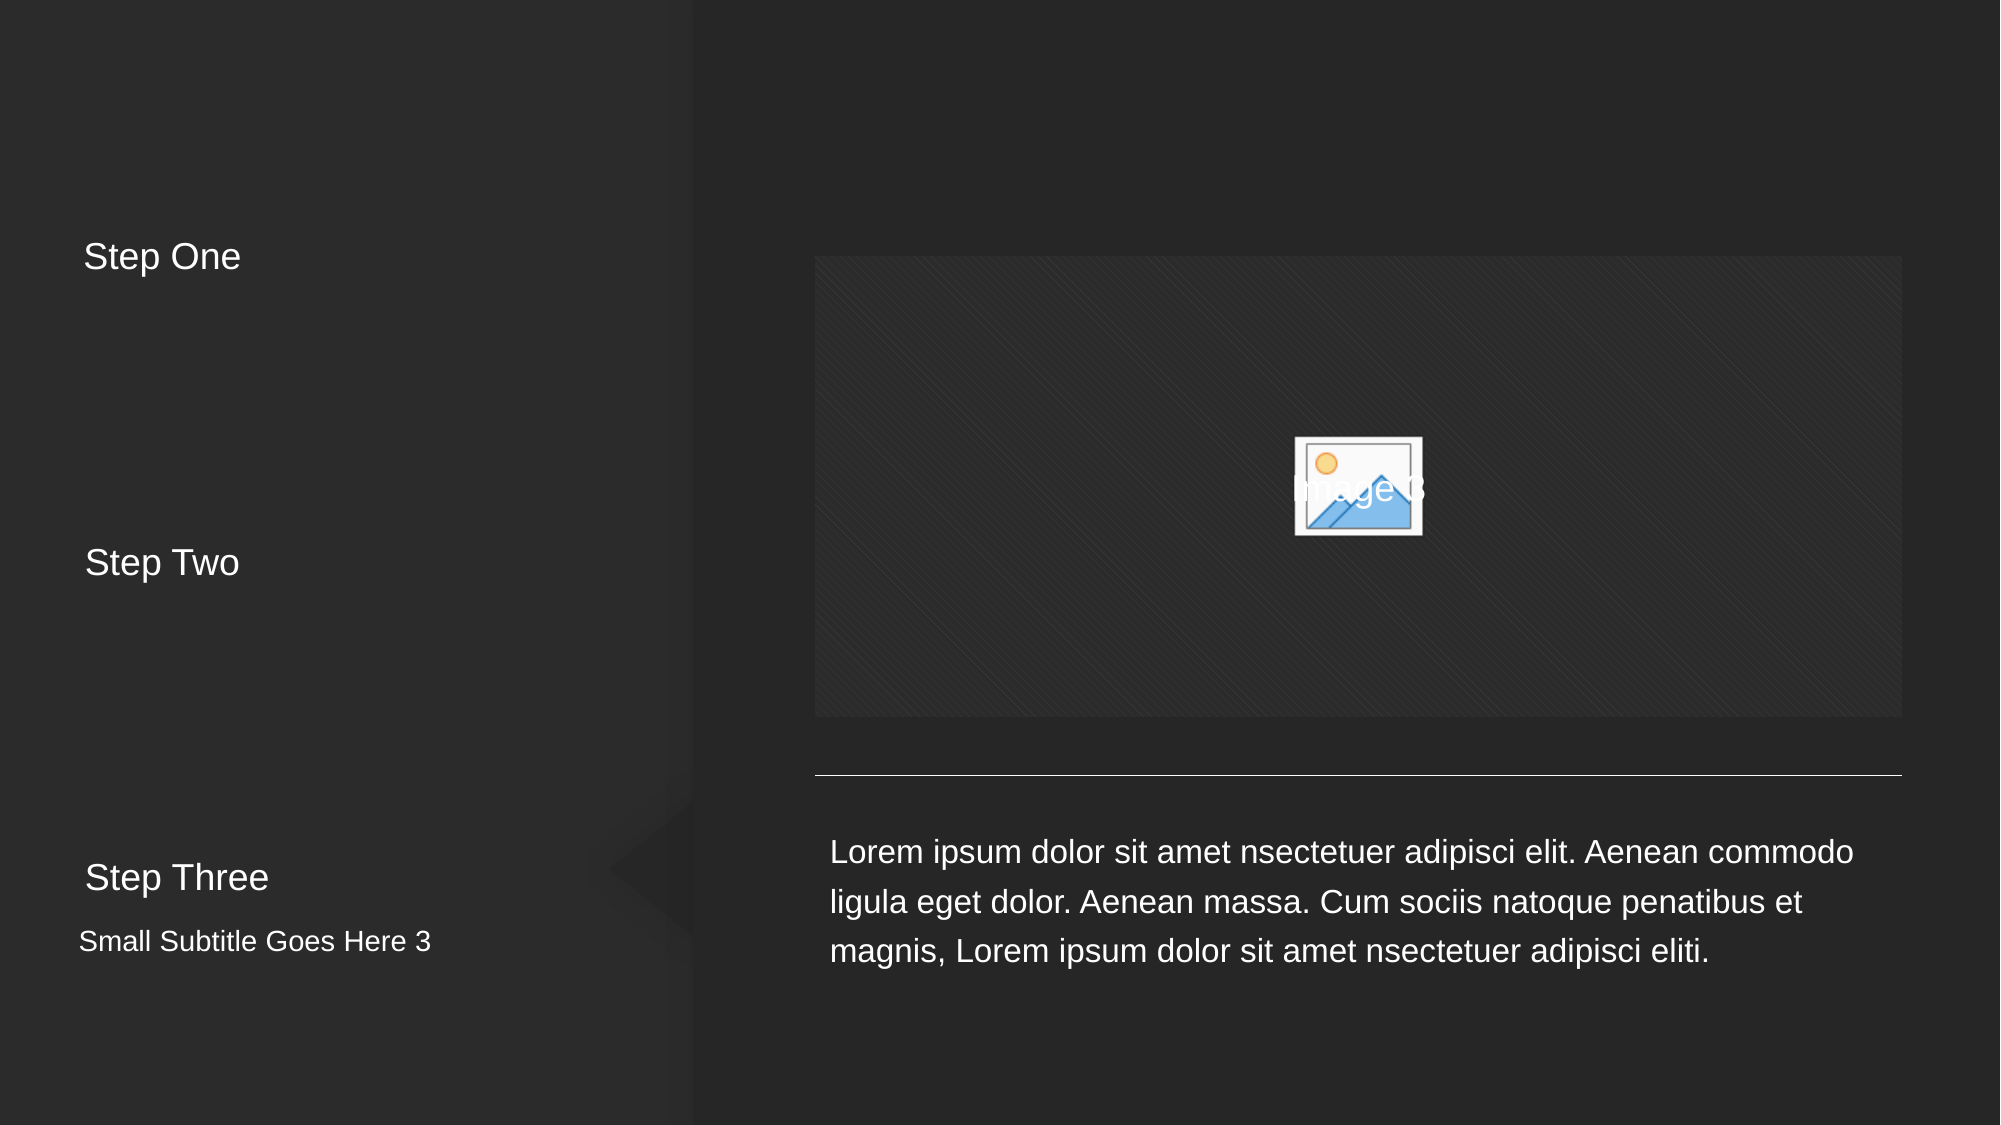

Step One

Step Two
Lorem ipsum dolor sit amet nsectetuer adipisci elit. Aenean commodo ligula eget dolor. Aenean massa. Cum sociis natoque penatibus et magnis, Lorem ipsum dolor sit amet nsectetuer adipisci eliti.

Step Three
Small Subtitle Goes Here 3